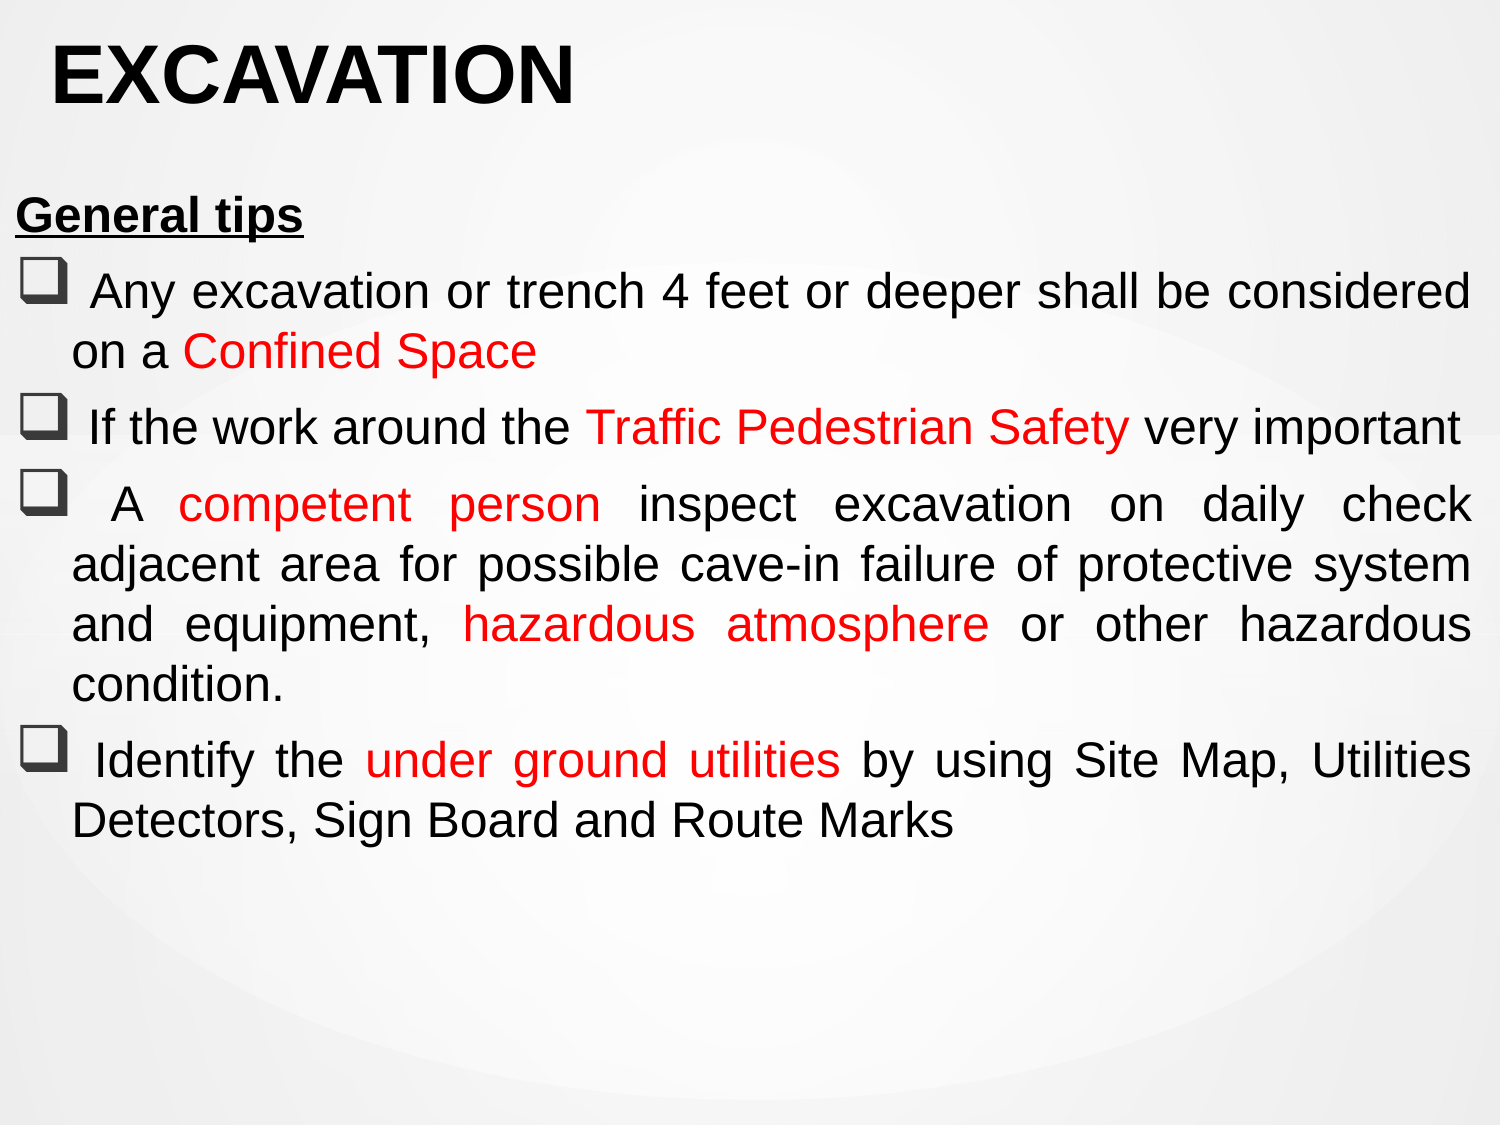

# EXCAVATION
General tips
 Any excavation or trench 4 feet or deeper shall be considered on a Confined Space
 If the work around the Traffic Pedestrian Safety very important
 A competent person inspect excavation on daily check adjacent area for possible cave-in failure of protective system and equipment, hazardous atmosphere or other hazardous condition.
 Identify the under ground utilities by using Site Map, Utilities Detectors, Sign Board and Route Marks